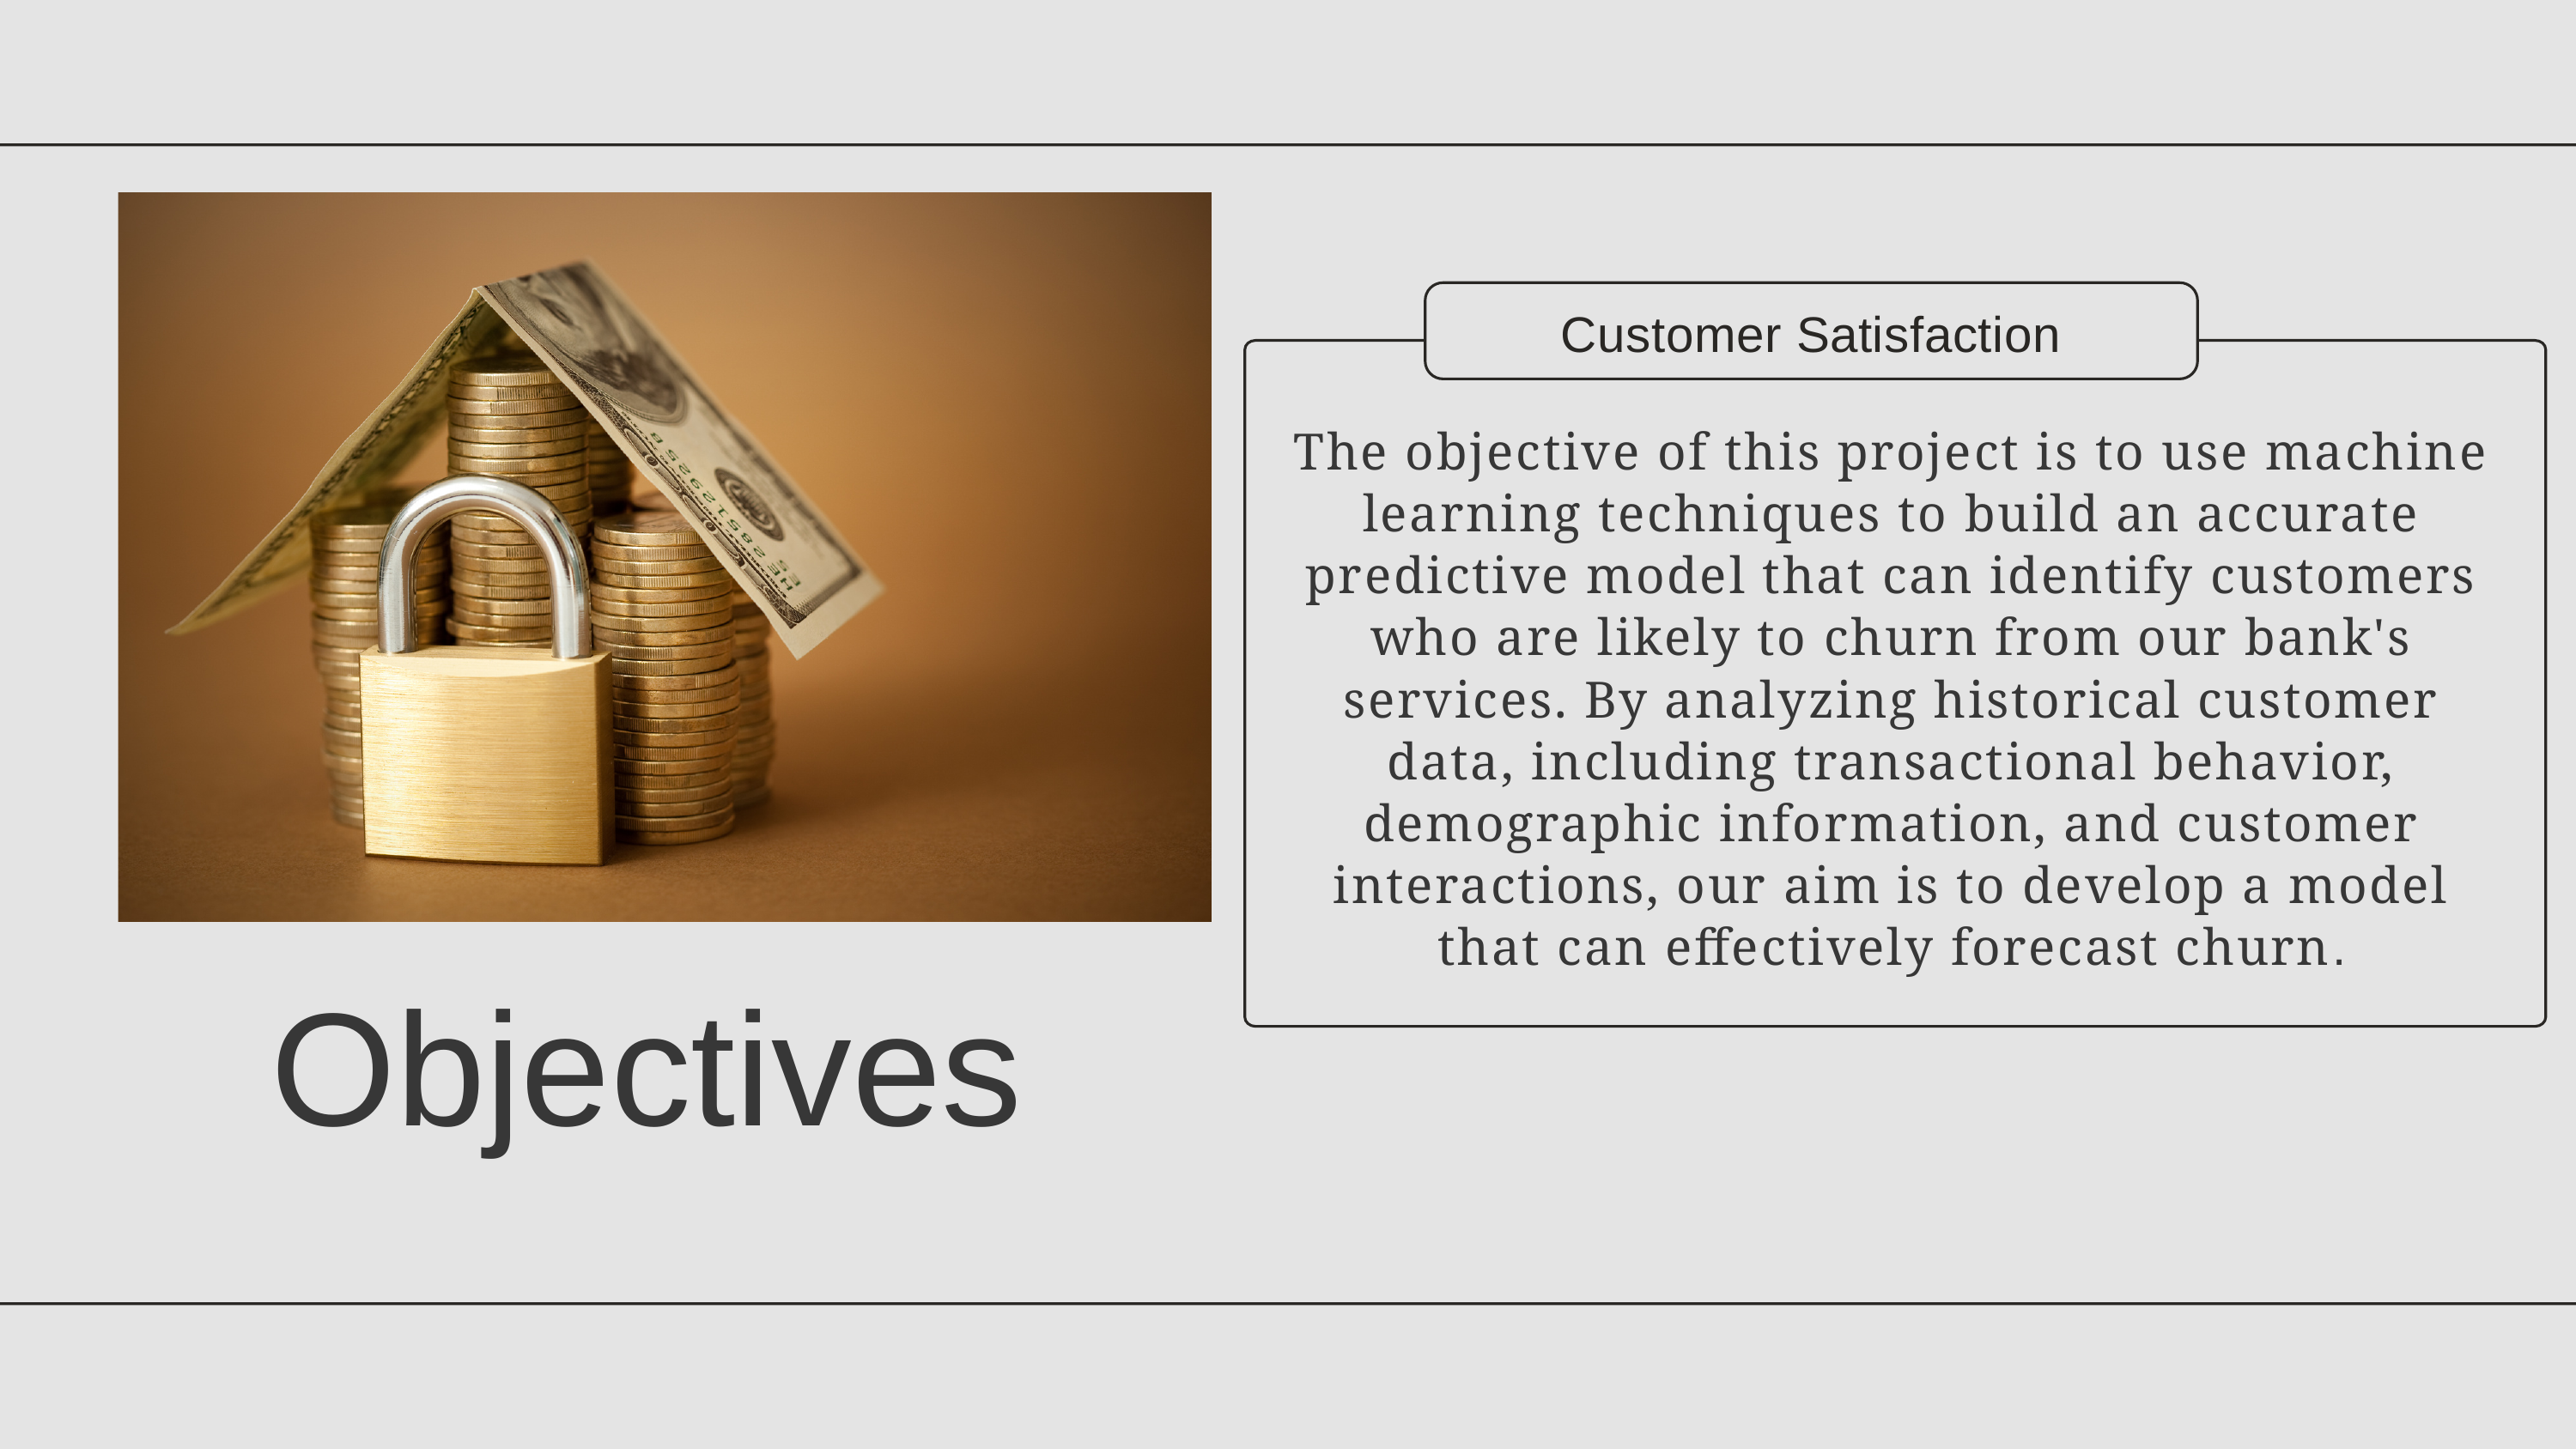

Customer Satisfaction

The objective of this project is to use machine learning techniques to build an accurate predictive model that can identify customers who are likely to churn from our bank's services. By analyzing historical customer data, including transactional behavior, demographic information, and customer interactions, our aim is to develop a model that can effectively forecast churn.
 Objectives